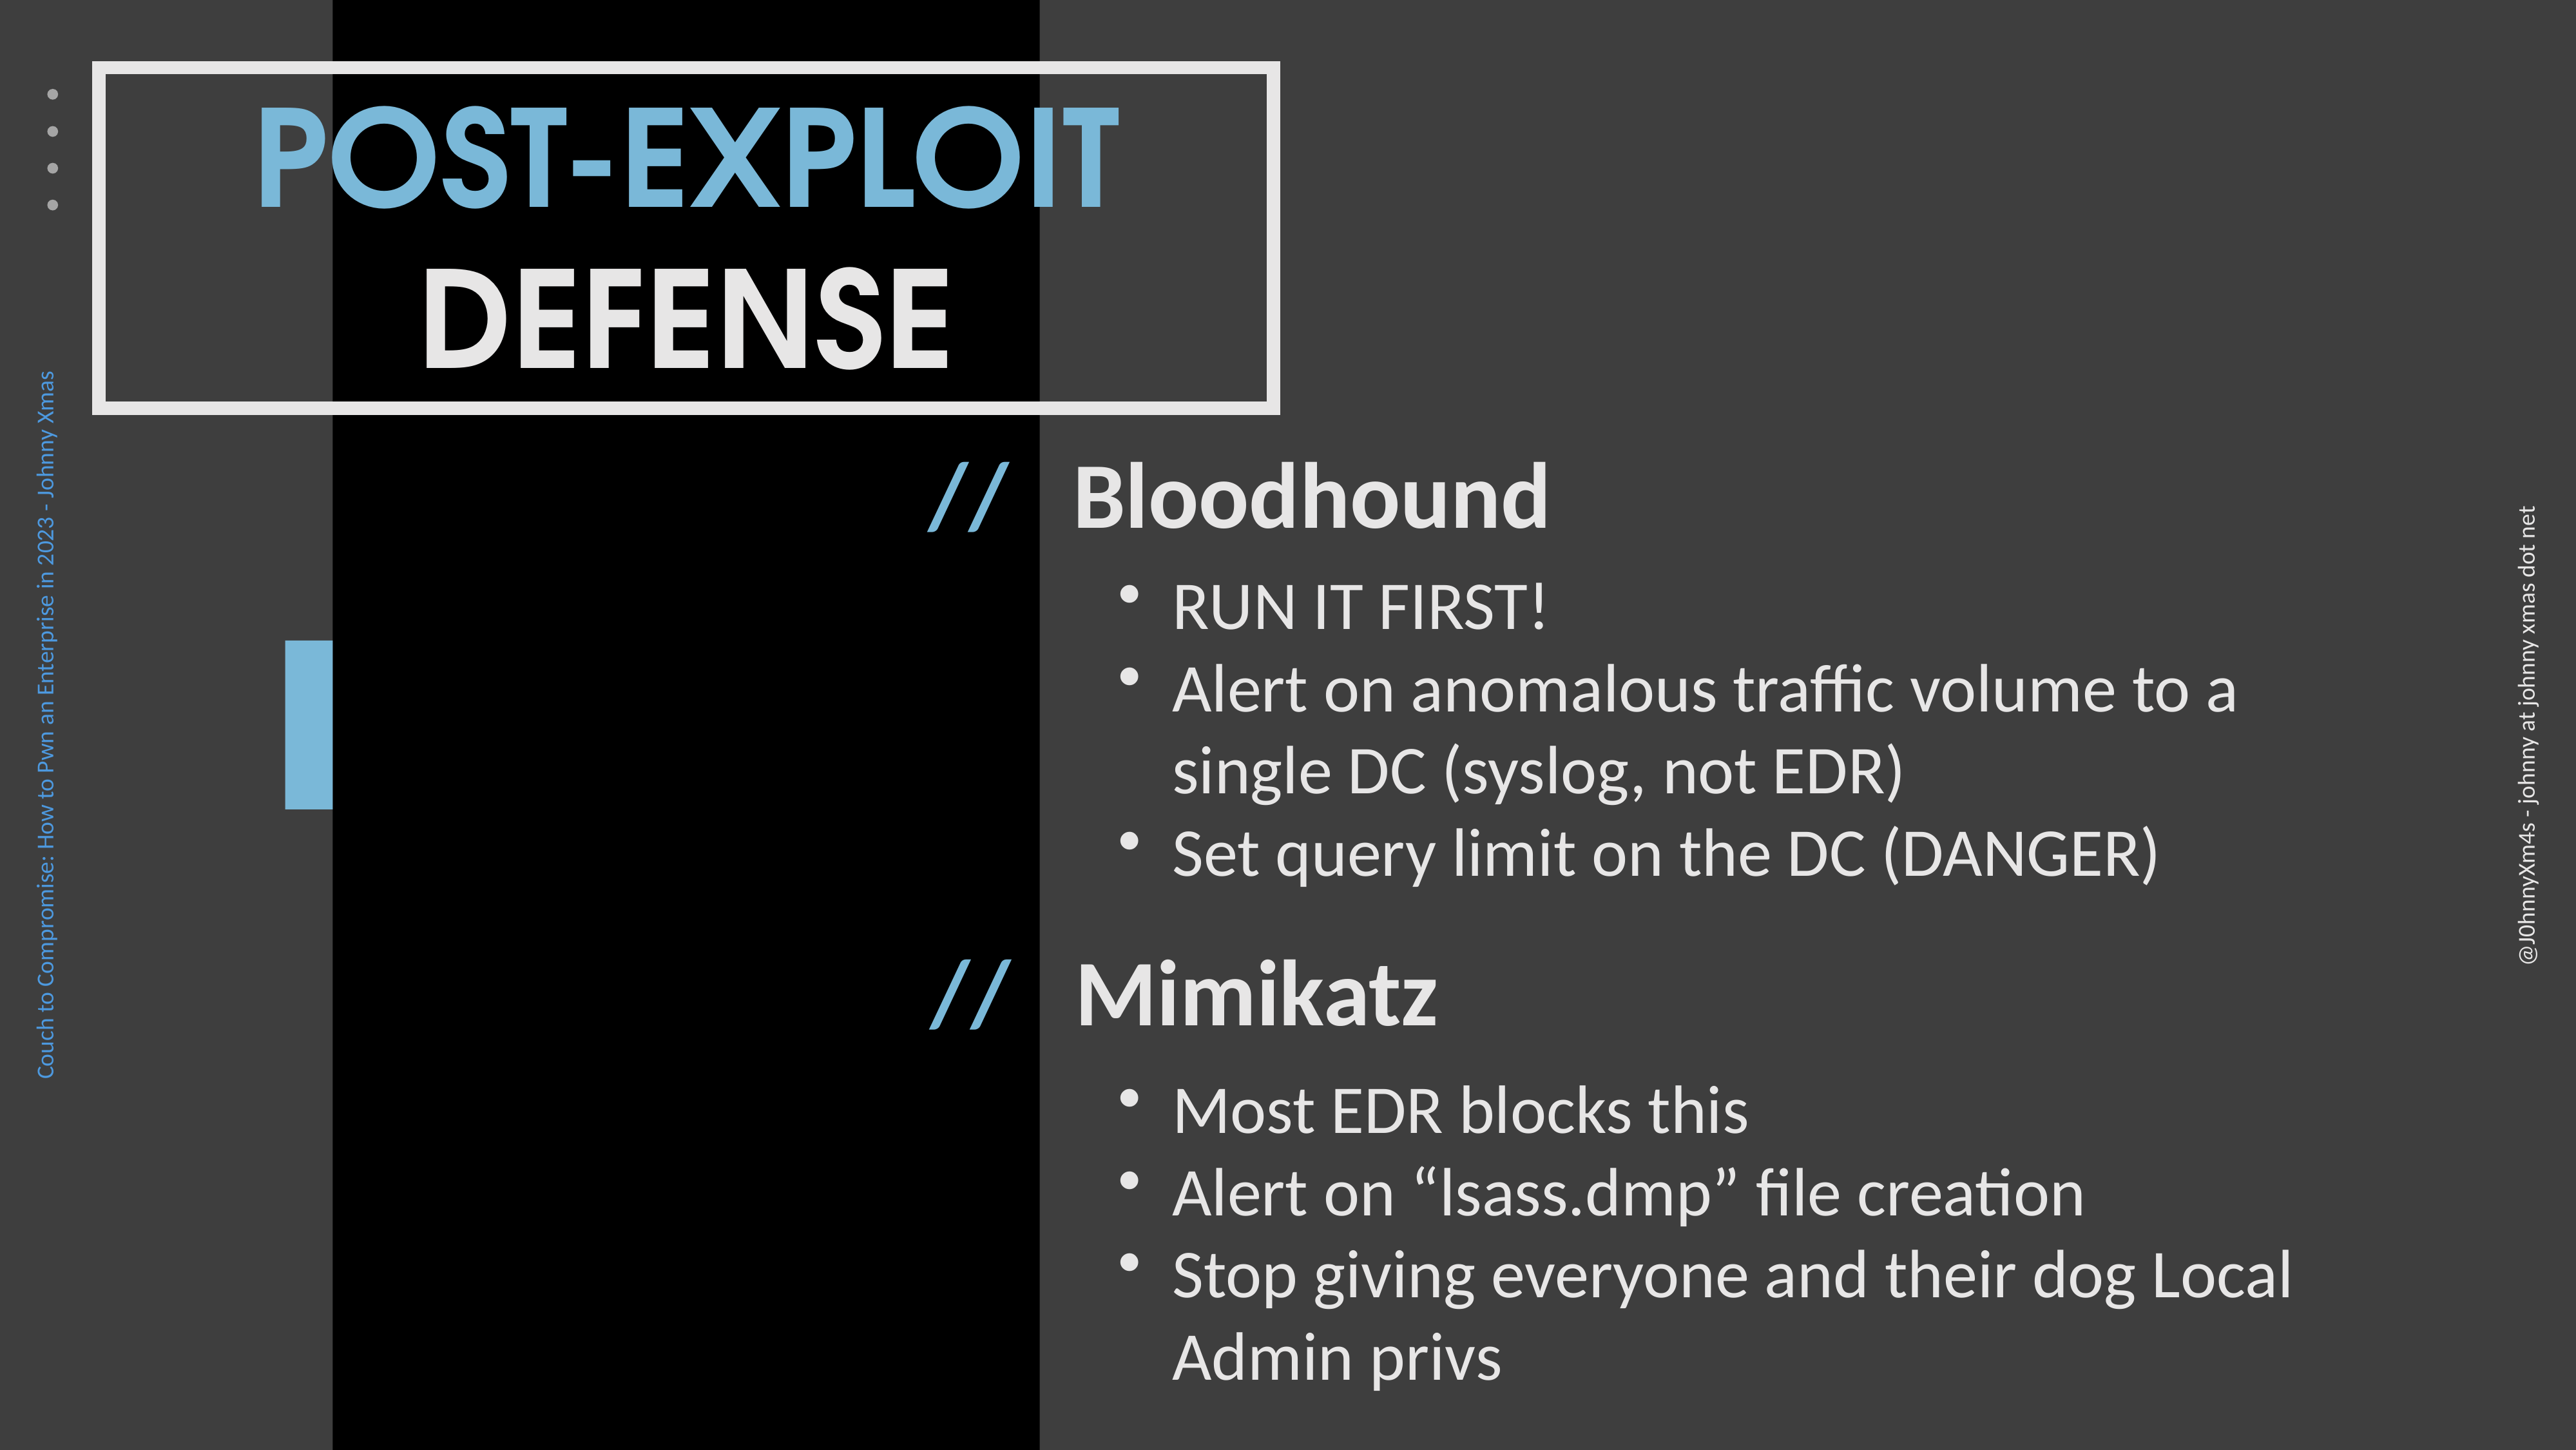

POST-EXPLOIT
DEFENSE
//   Bloodhound
RUN IT FIRST!
Alert on anomalous traffic volume to a single DC (syslog, not EDR)
Set query limit on the DC (DANGER)

//   Mimikatz
Most EDR blocks this
Alert on “lsass.dmp” file creation
Stop giving everyone and their dog Local Admin privs
38